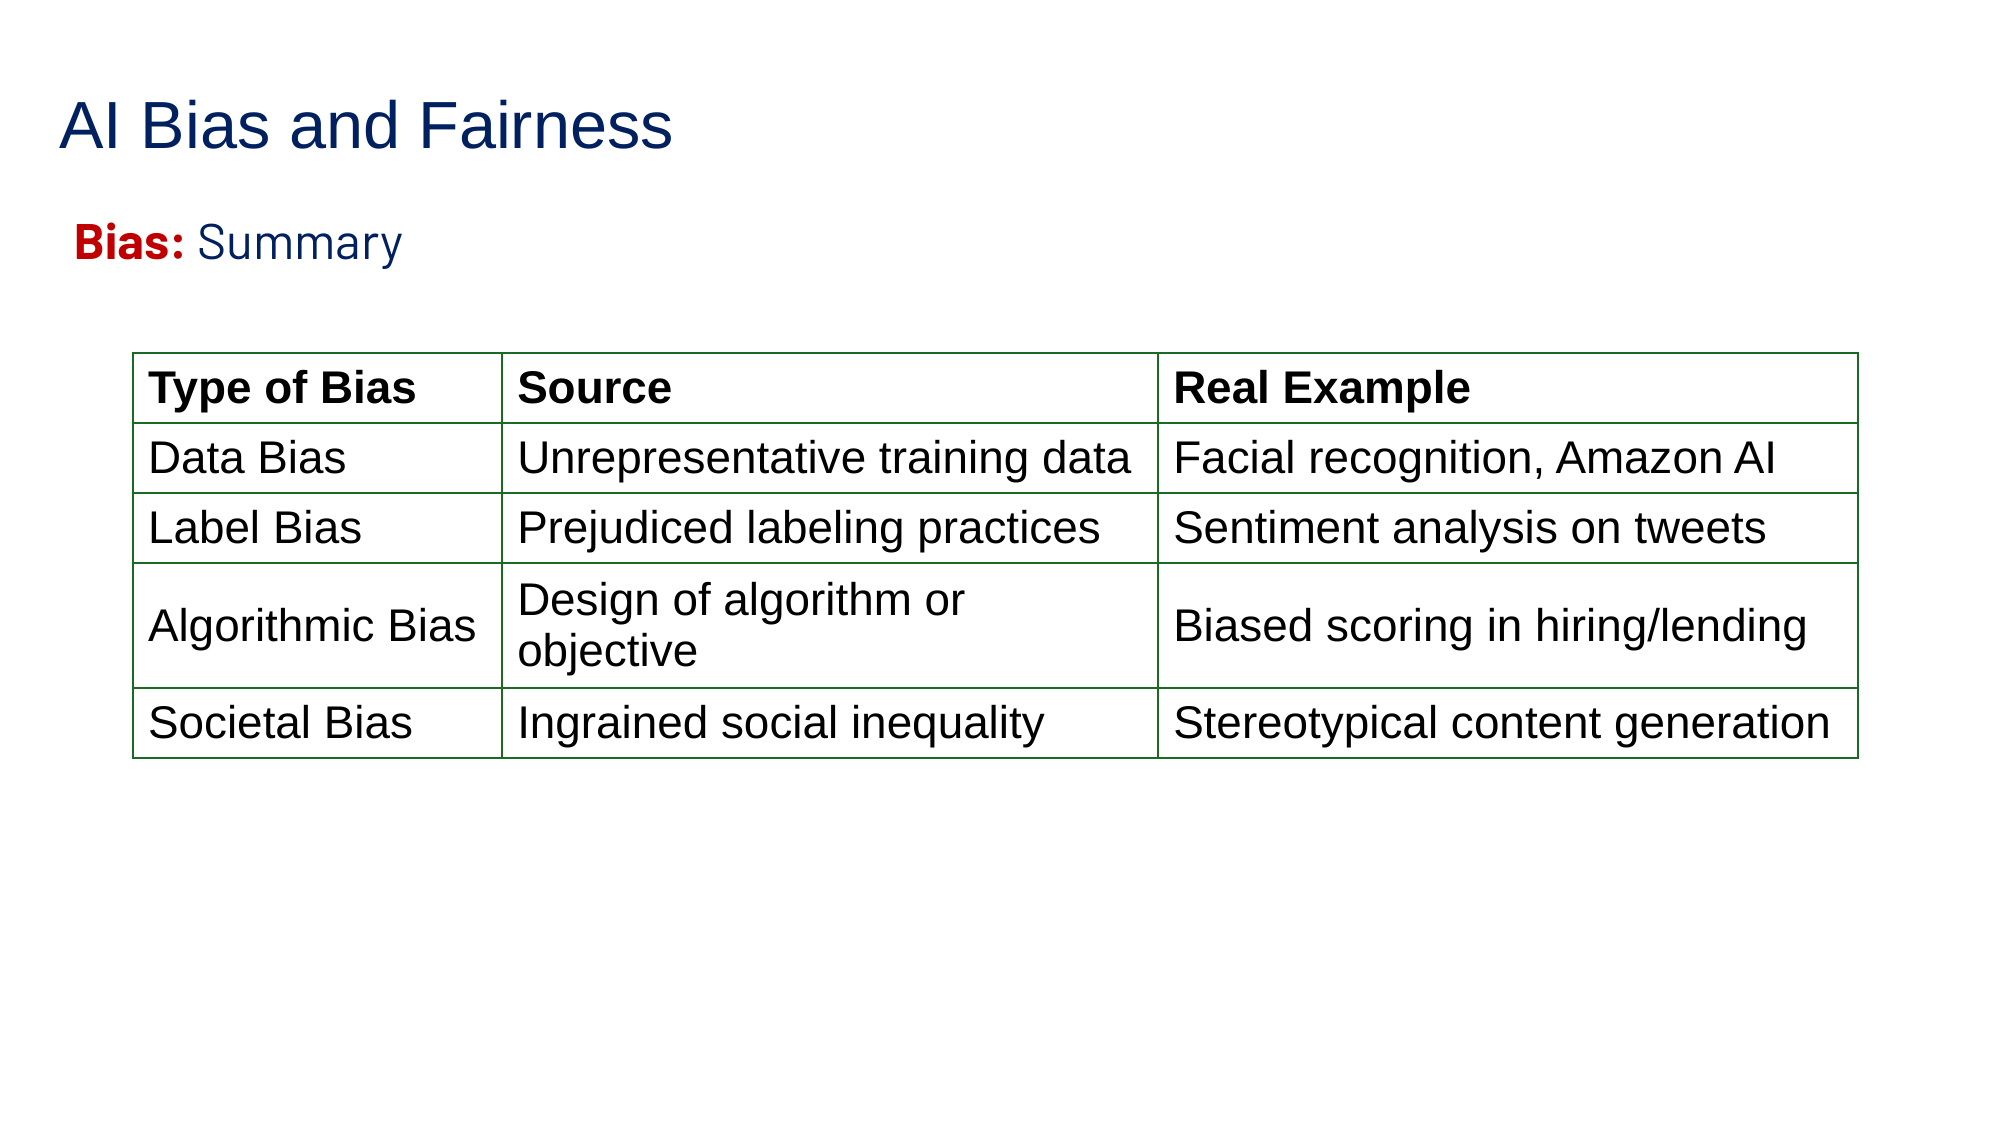

# AI Bias and Fairness
Bias: Summary
| Type of Bias | Source | Real Example |
| --- | --- | --- |
| Data Bias | Unrepresentative training data | Facial recognition, Amazon AI |
| Label Bias | Prejudiced labeling practices | Sentiment analysis on tweets |
| Algorithmic Bias | Design of algorithm or objective | Biased scoring in hiring/lending |
| Societal Bias | Ingrained social inequality | Stereotypical content generation |